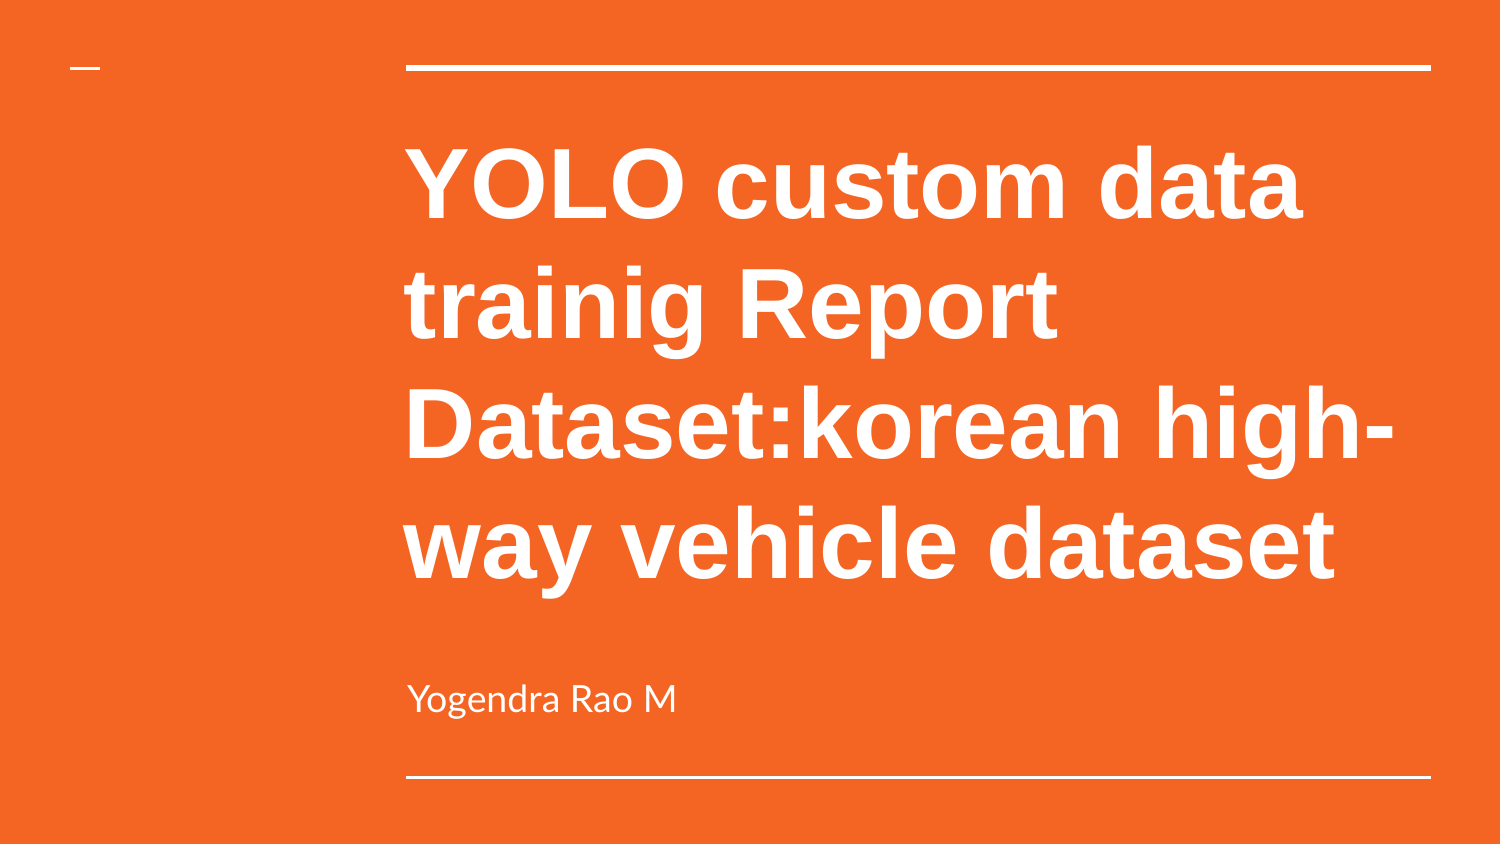

# YOLO custom data trainig Report Dataset:korean high-way vehicle dataset
Yogendra Rao M